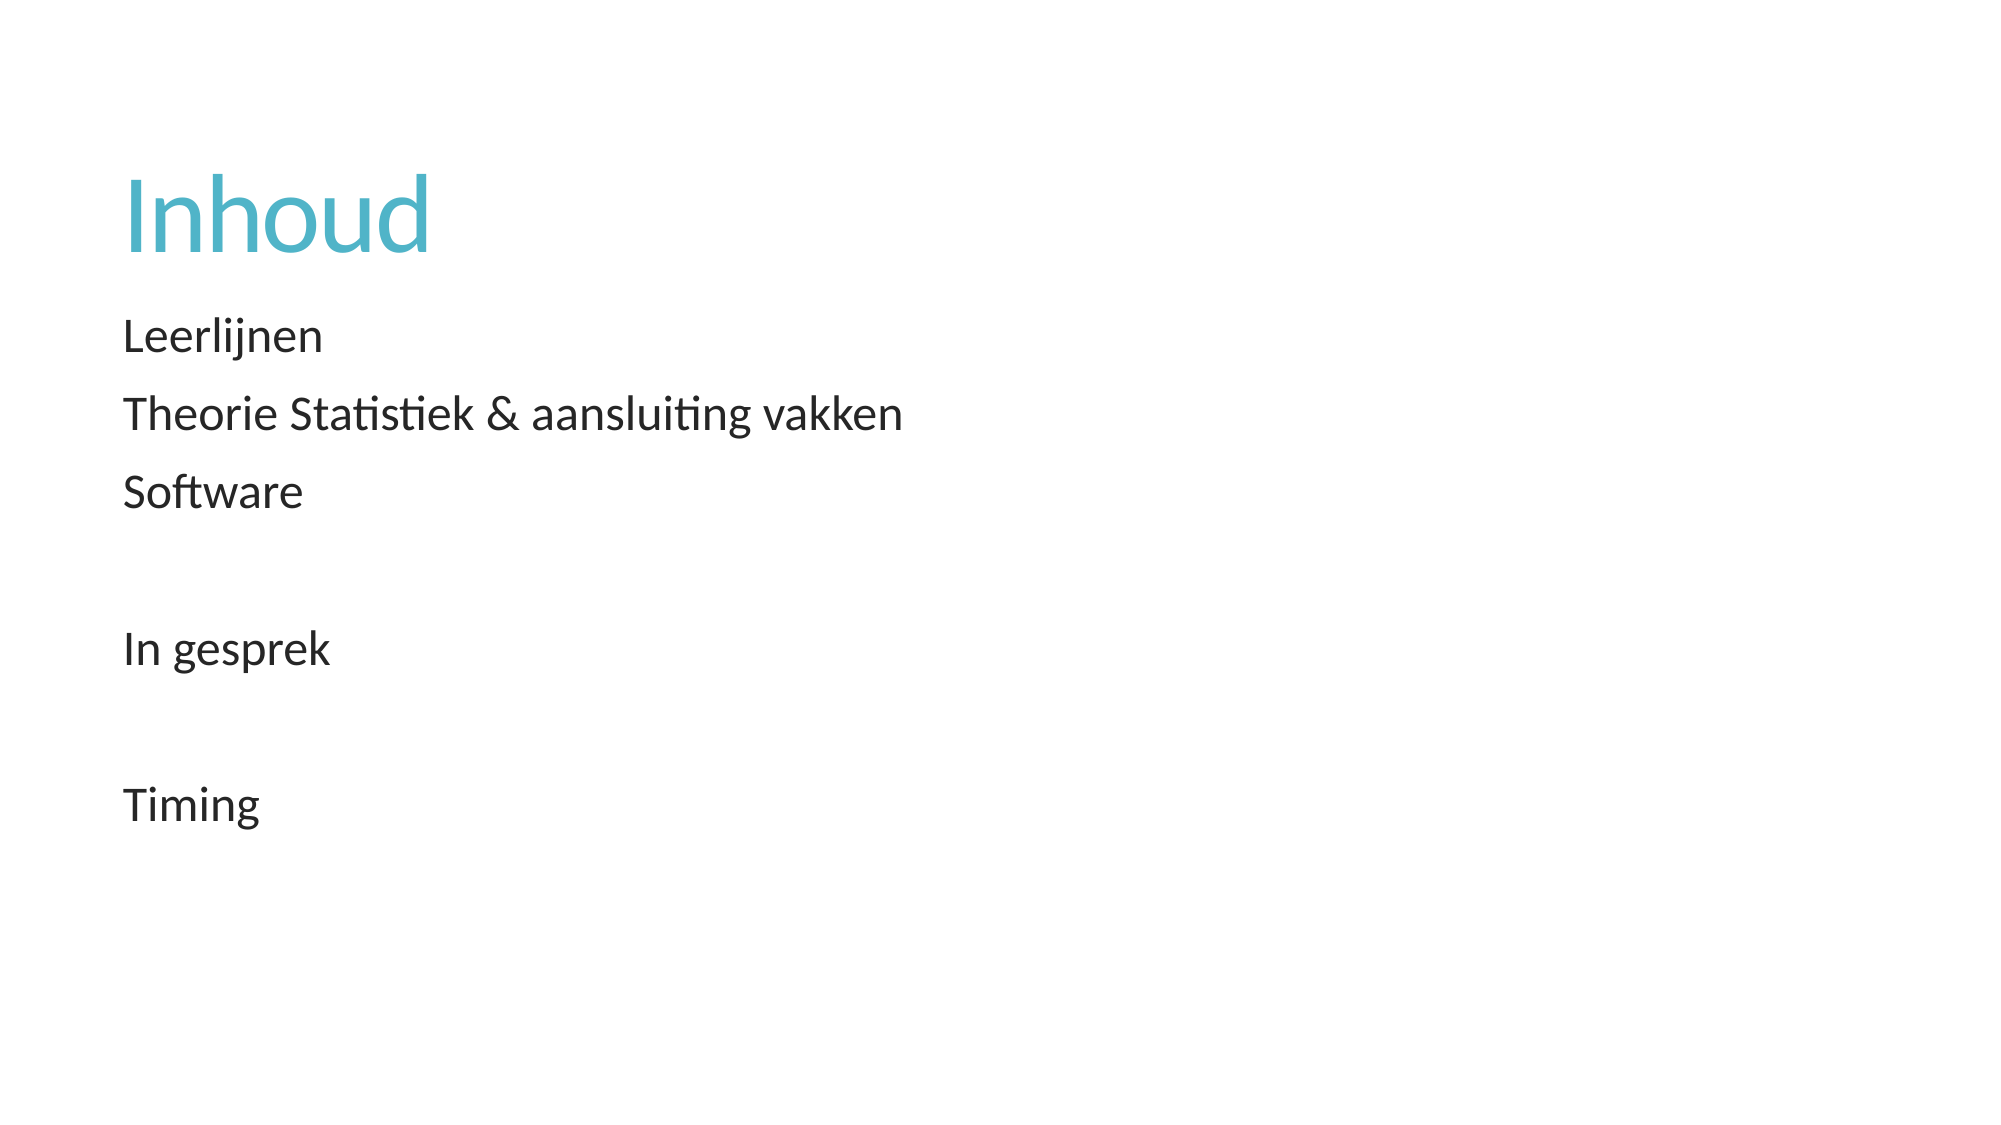

# Inhoud
Leerlijnen
Theorie Statistiek & aansluiting vakken
Software

In gesprek

Timing